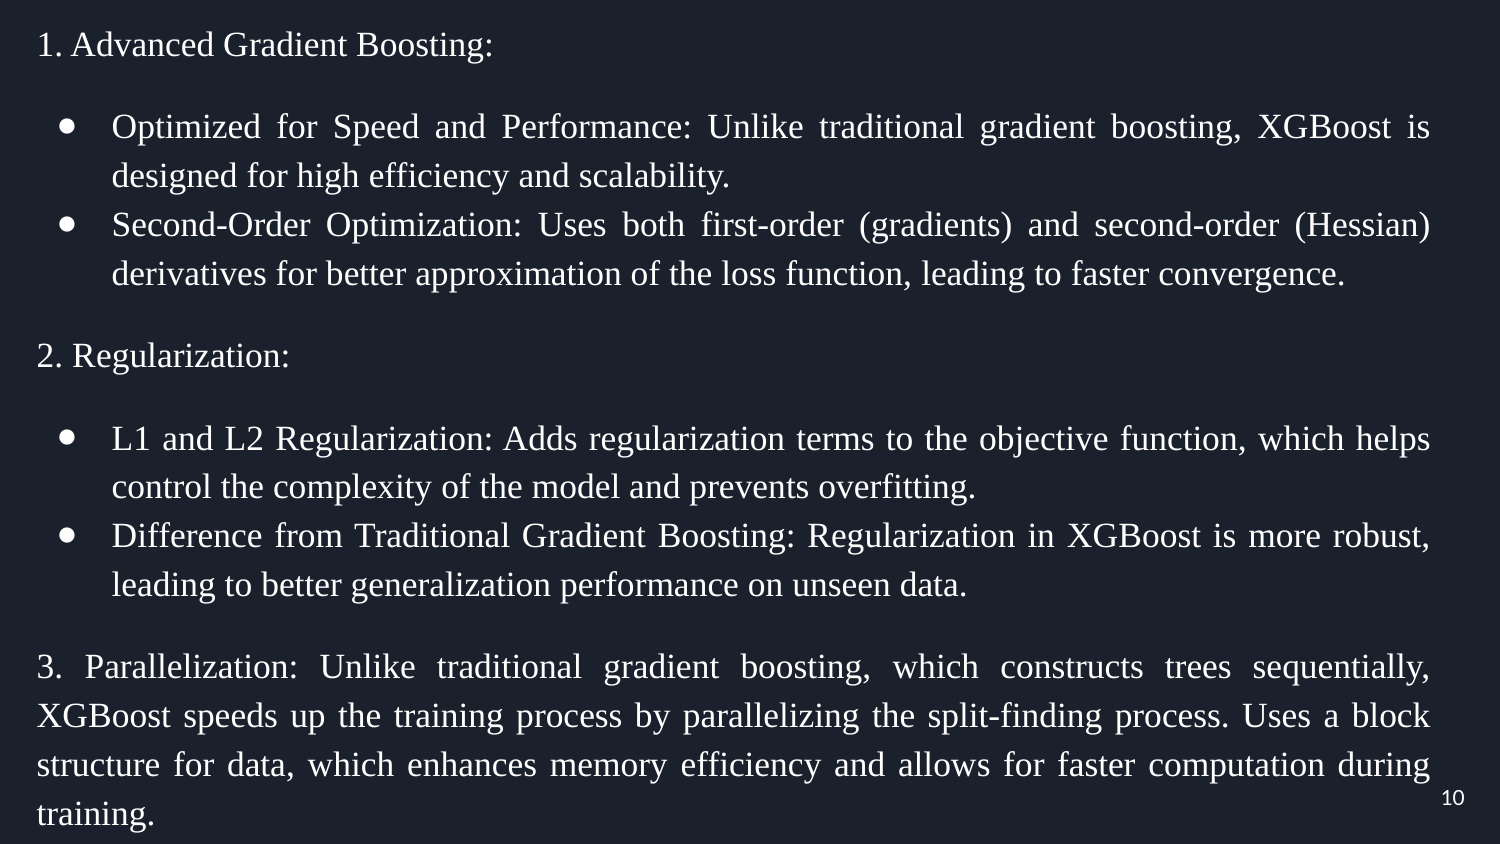

1. Advanced Gradient Boosting:
Optimized for Speed and Performance: Unlike traditional gradient boosting, XGBoost is designed for high efficiency and scalability.
Second-Order Optimization: Uses both first-order (gradients) and second-order (Hessian) derivatives for better approximation of the loss function, leading to faster convergence.
2. Regularization:
L1 and L2 Regularization: Adds regularization terms to the objective function, which helps control the complexity of the model and prevents overfitting.
Difference from Traditional Gradient Boosting: Regularization in XGBoost is more robust, leading to better generalization performance on unseen data.
3. Parallelization: Unlike traditional gradient boosting, which constructs trees sequentially, XGBoost speeds up the training process by parallelizing the split-finding process. Uses a block structure for data, which enhances memory efficiency and allows for faster computation during training.
10